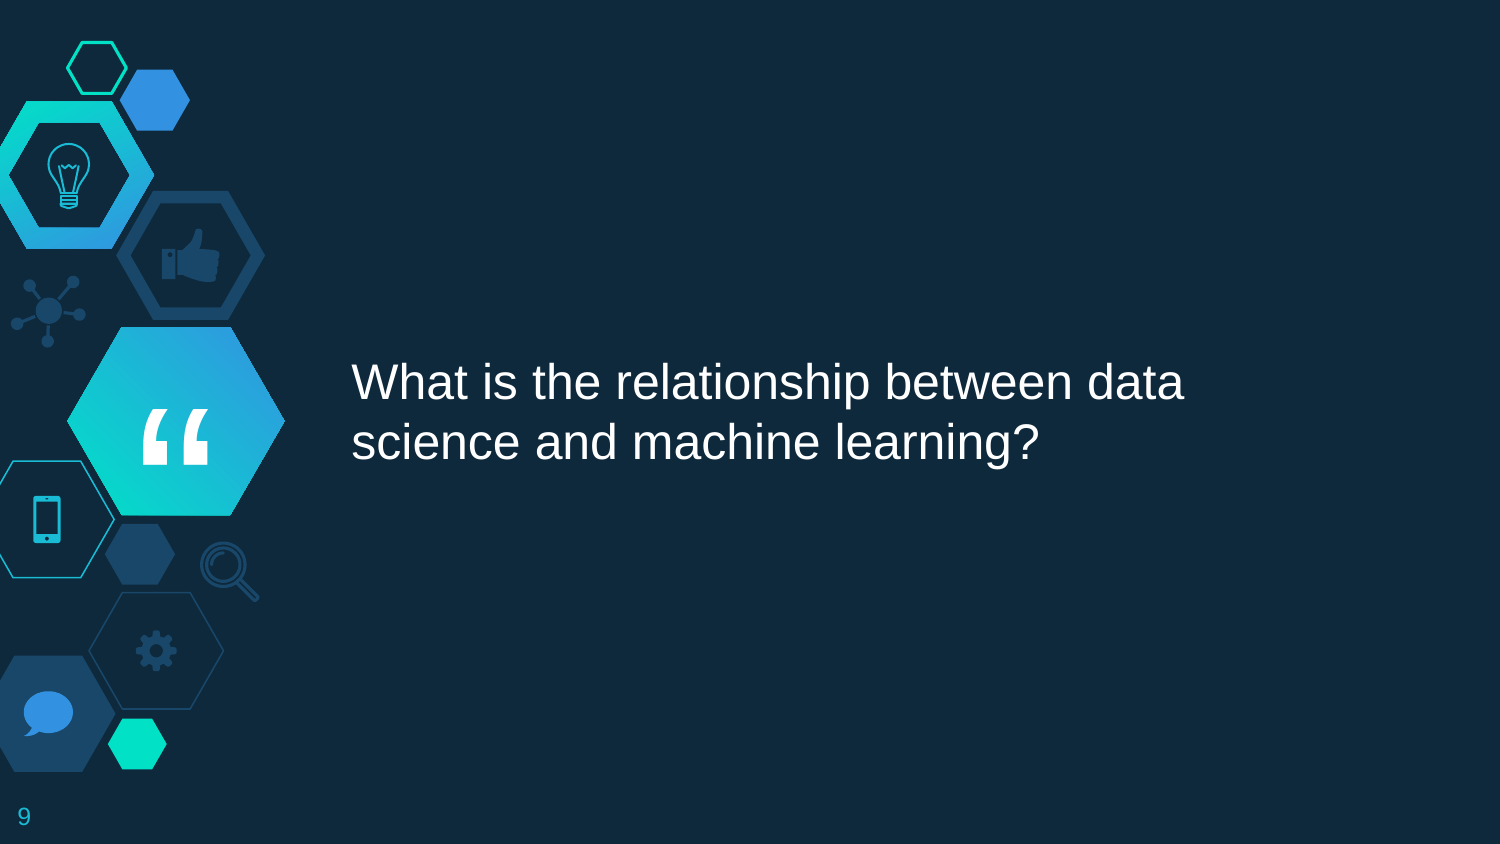

What is the relationship between data science and machine learning?
9